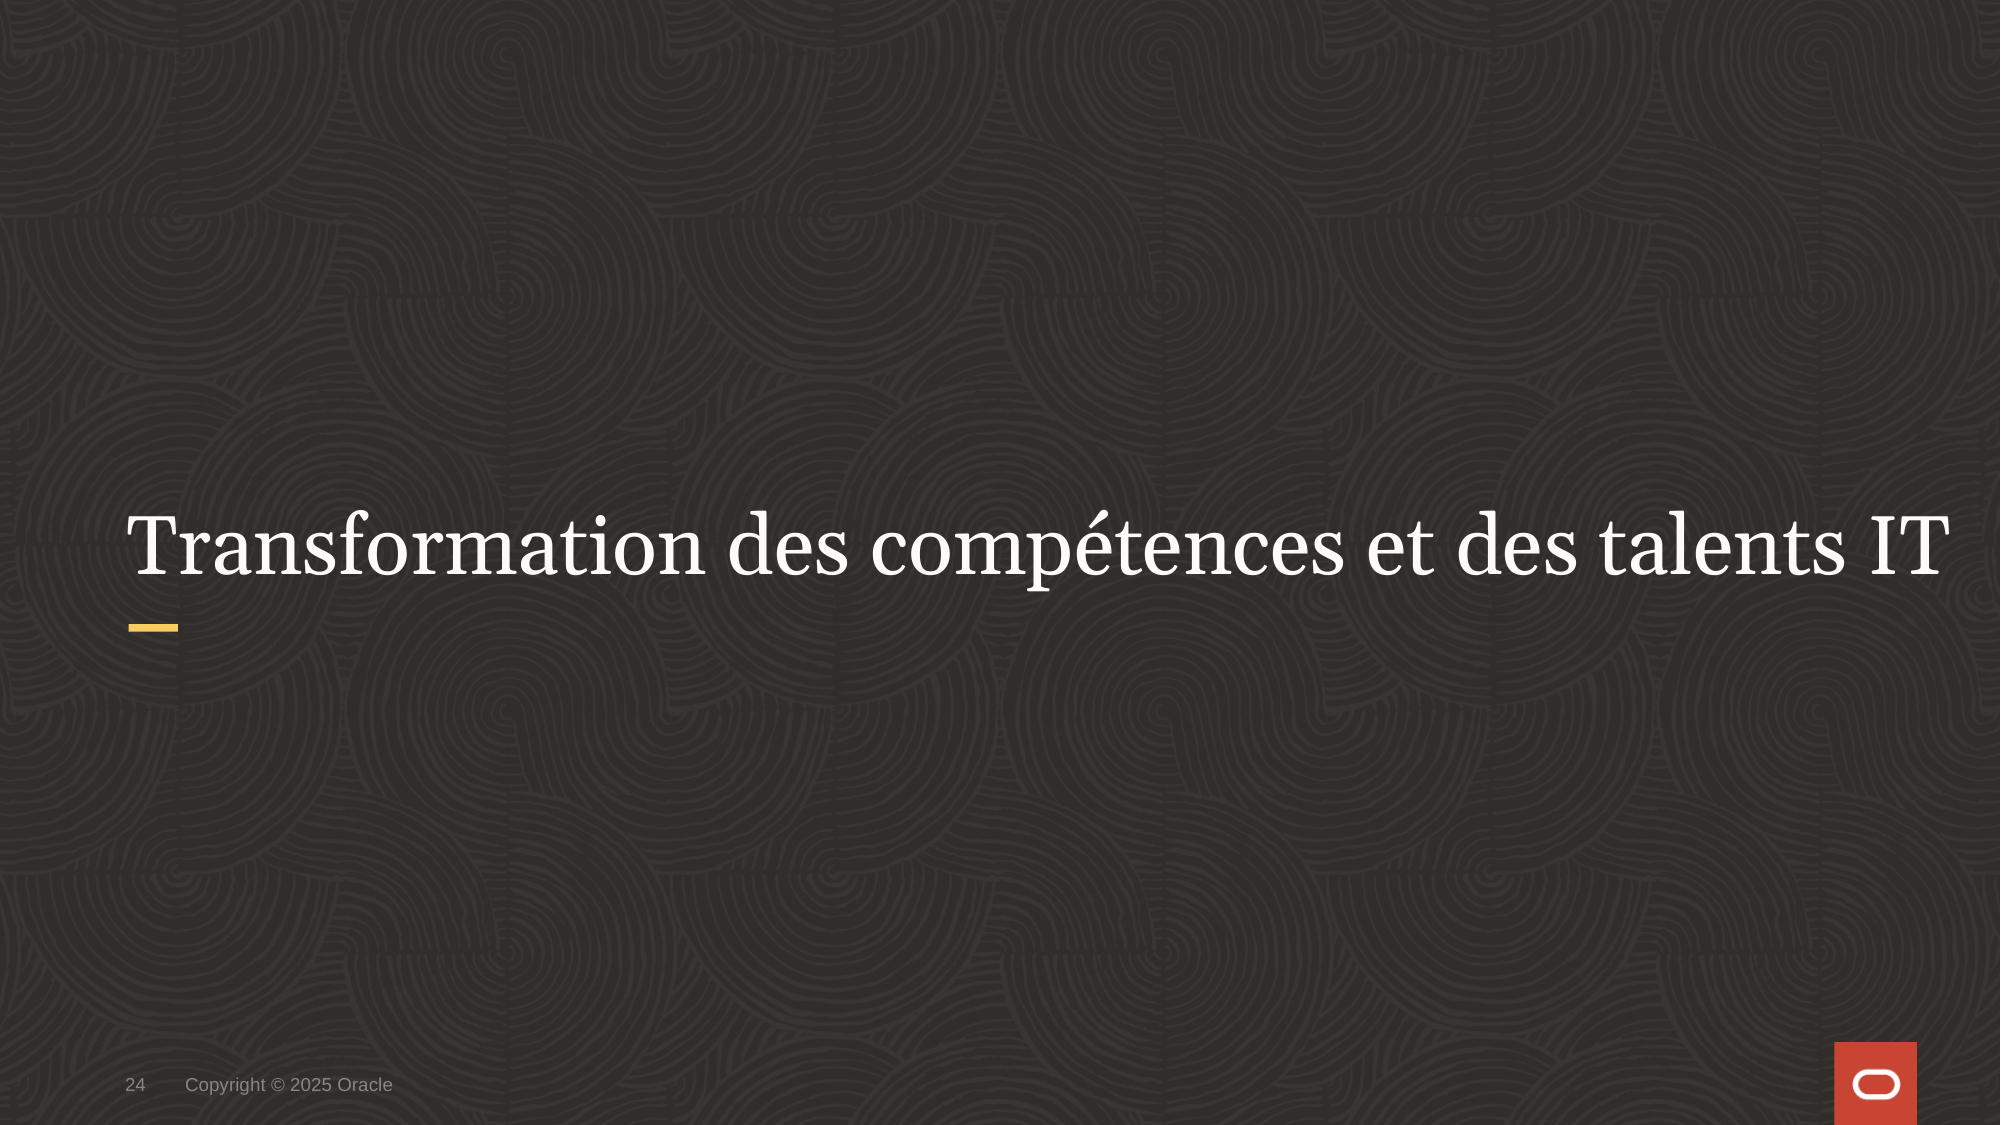

# Transformation des compétences et des talents IT

24
Copyright © 2025 Oracle